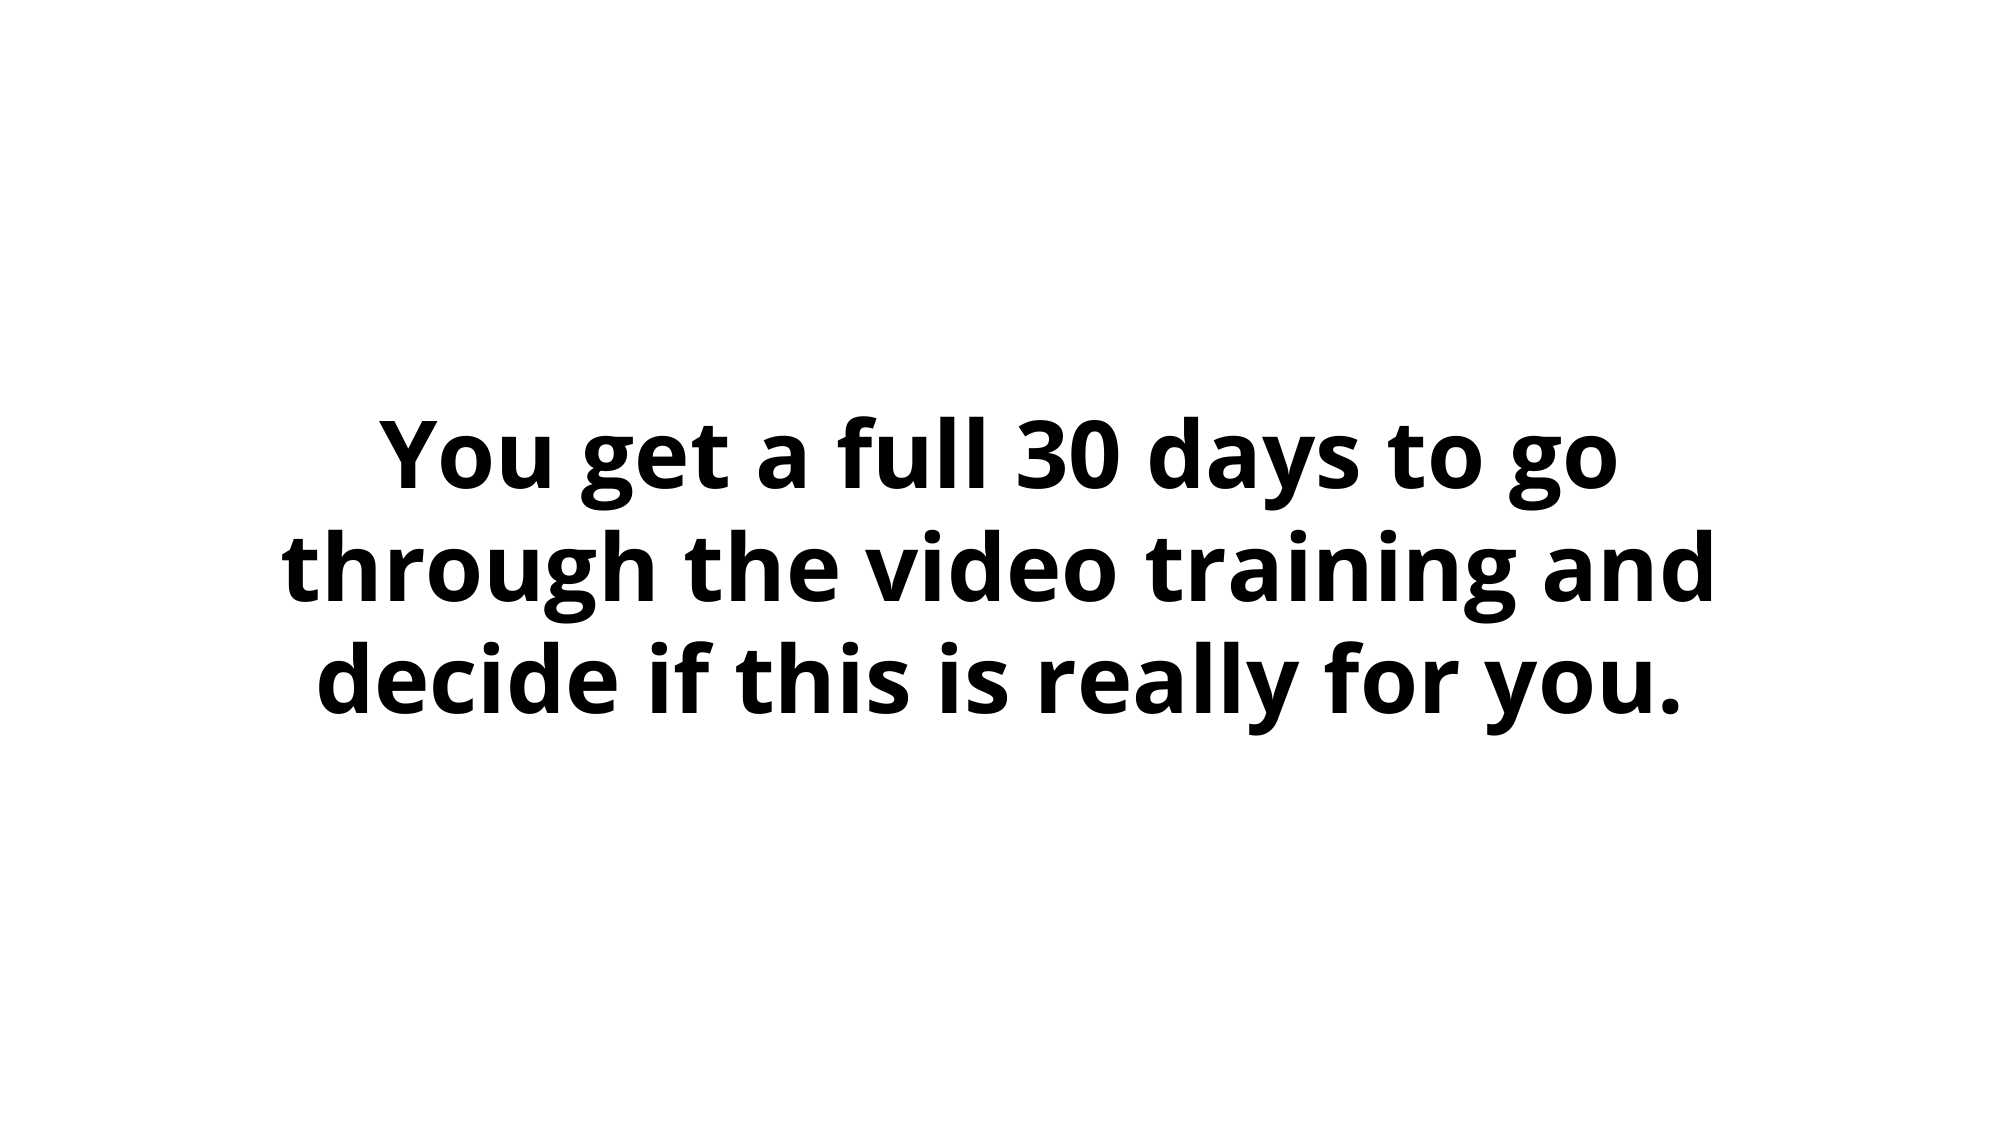

You get a full 30 days to go through the video training and decide if this is really for you.